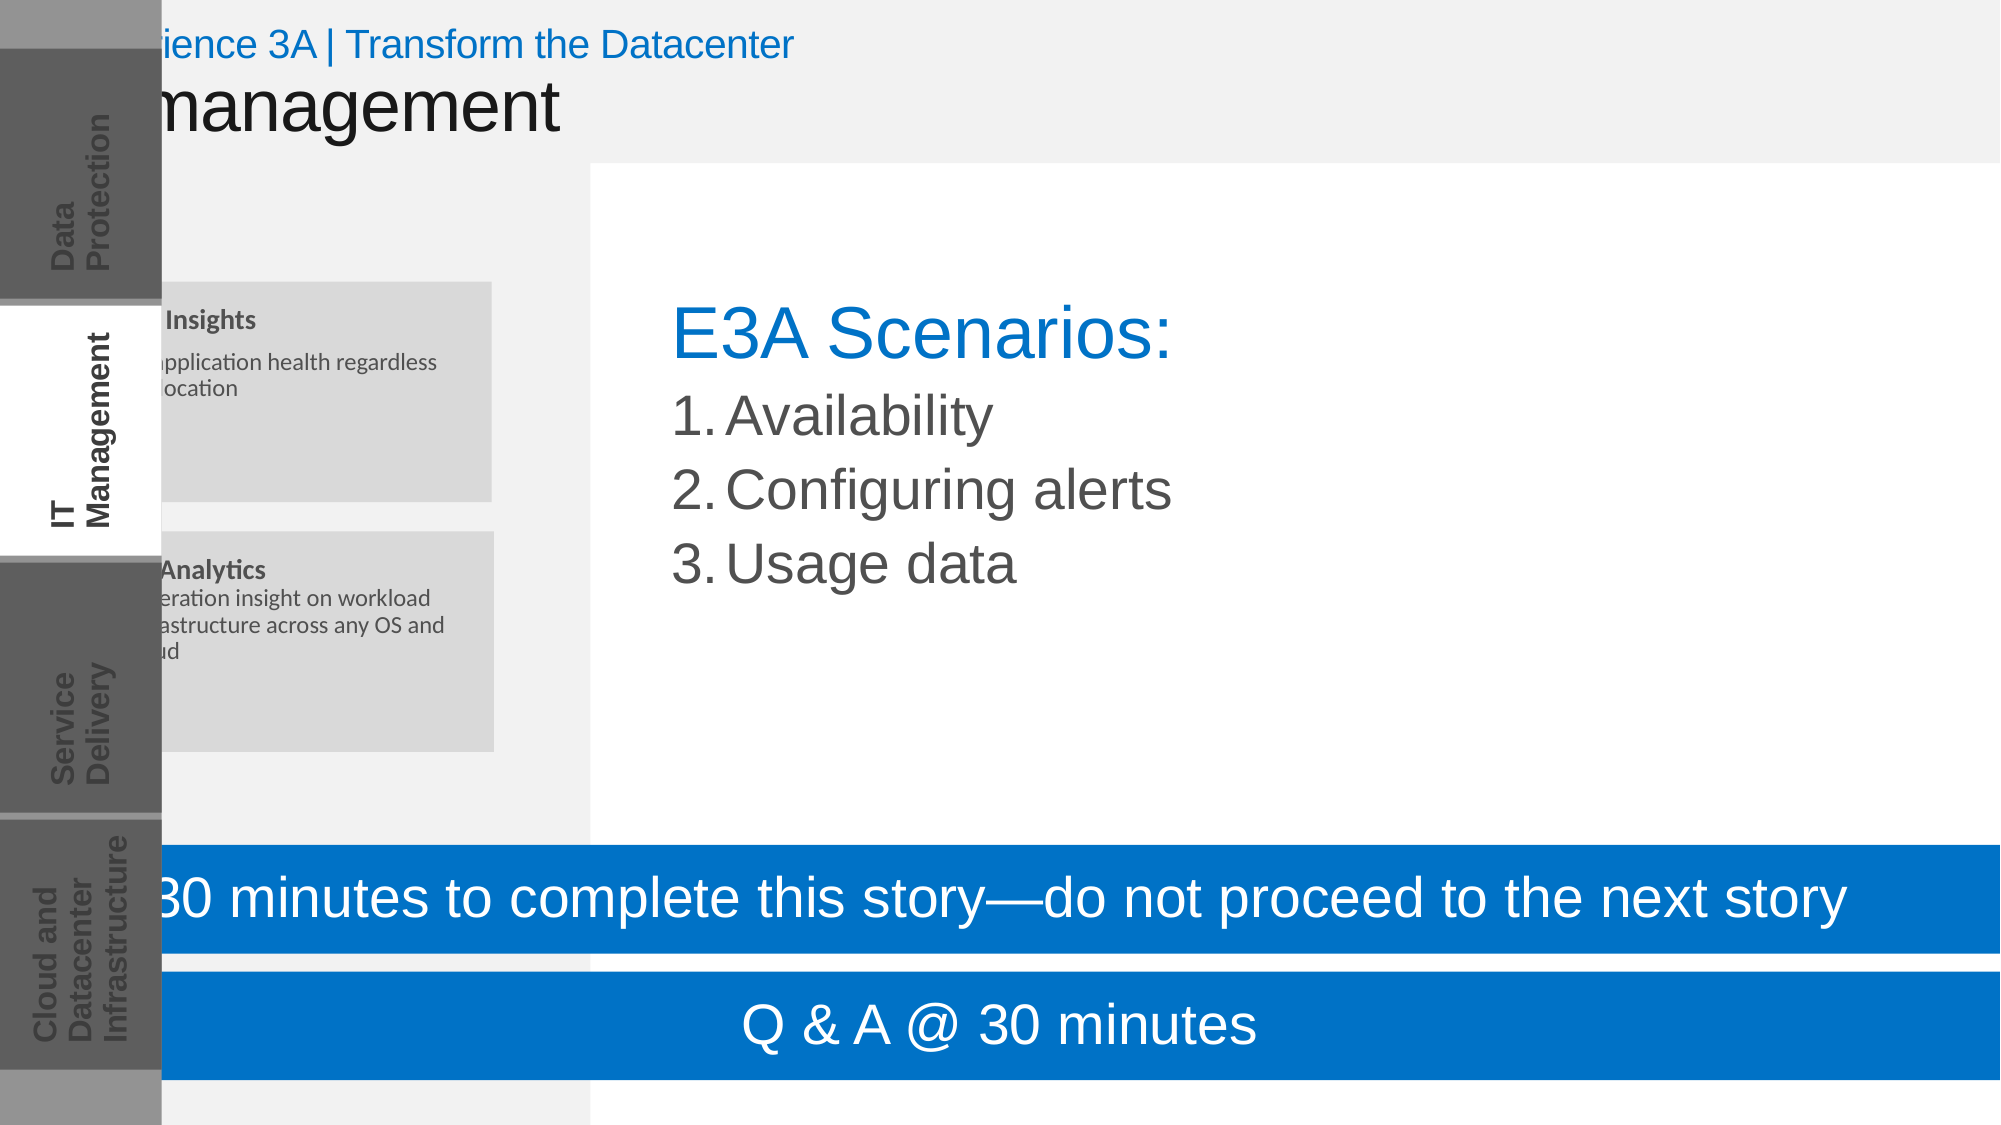

Experience 3A | Transform the Datacenter
IT management
Data Protection
E3A Scenarios:
Availability
Configuring alerts
Usage data
A. App Insights

Ensure application health regardless of their location
IT Management
B. Log Analytics
Gain operation insight on workload and infrastructure across any OS and any Cloud
Service Delivery
Cloud and Datacenter Infrastructure
30 minutes to complete this story—do not proceed to the next story
Q & A @ 30 minutes